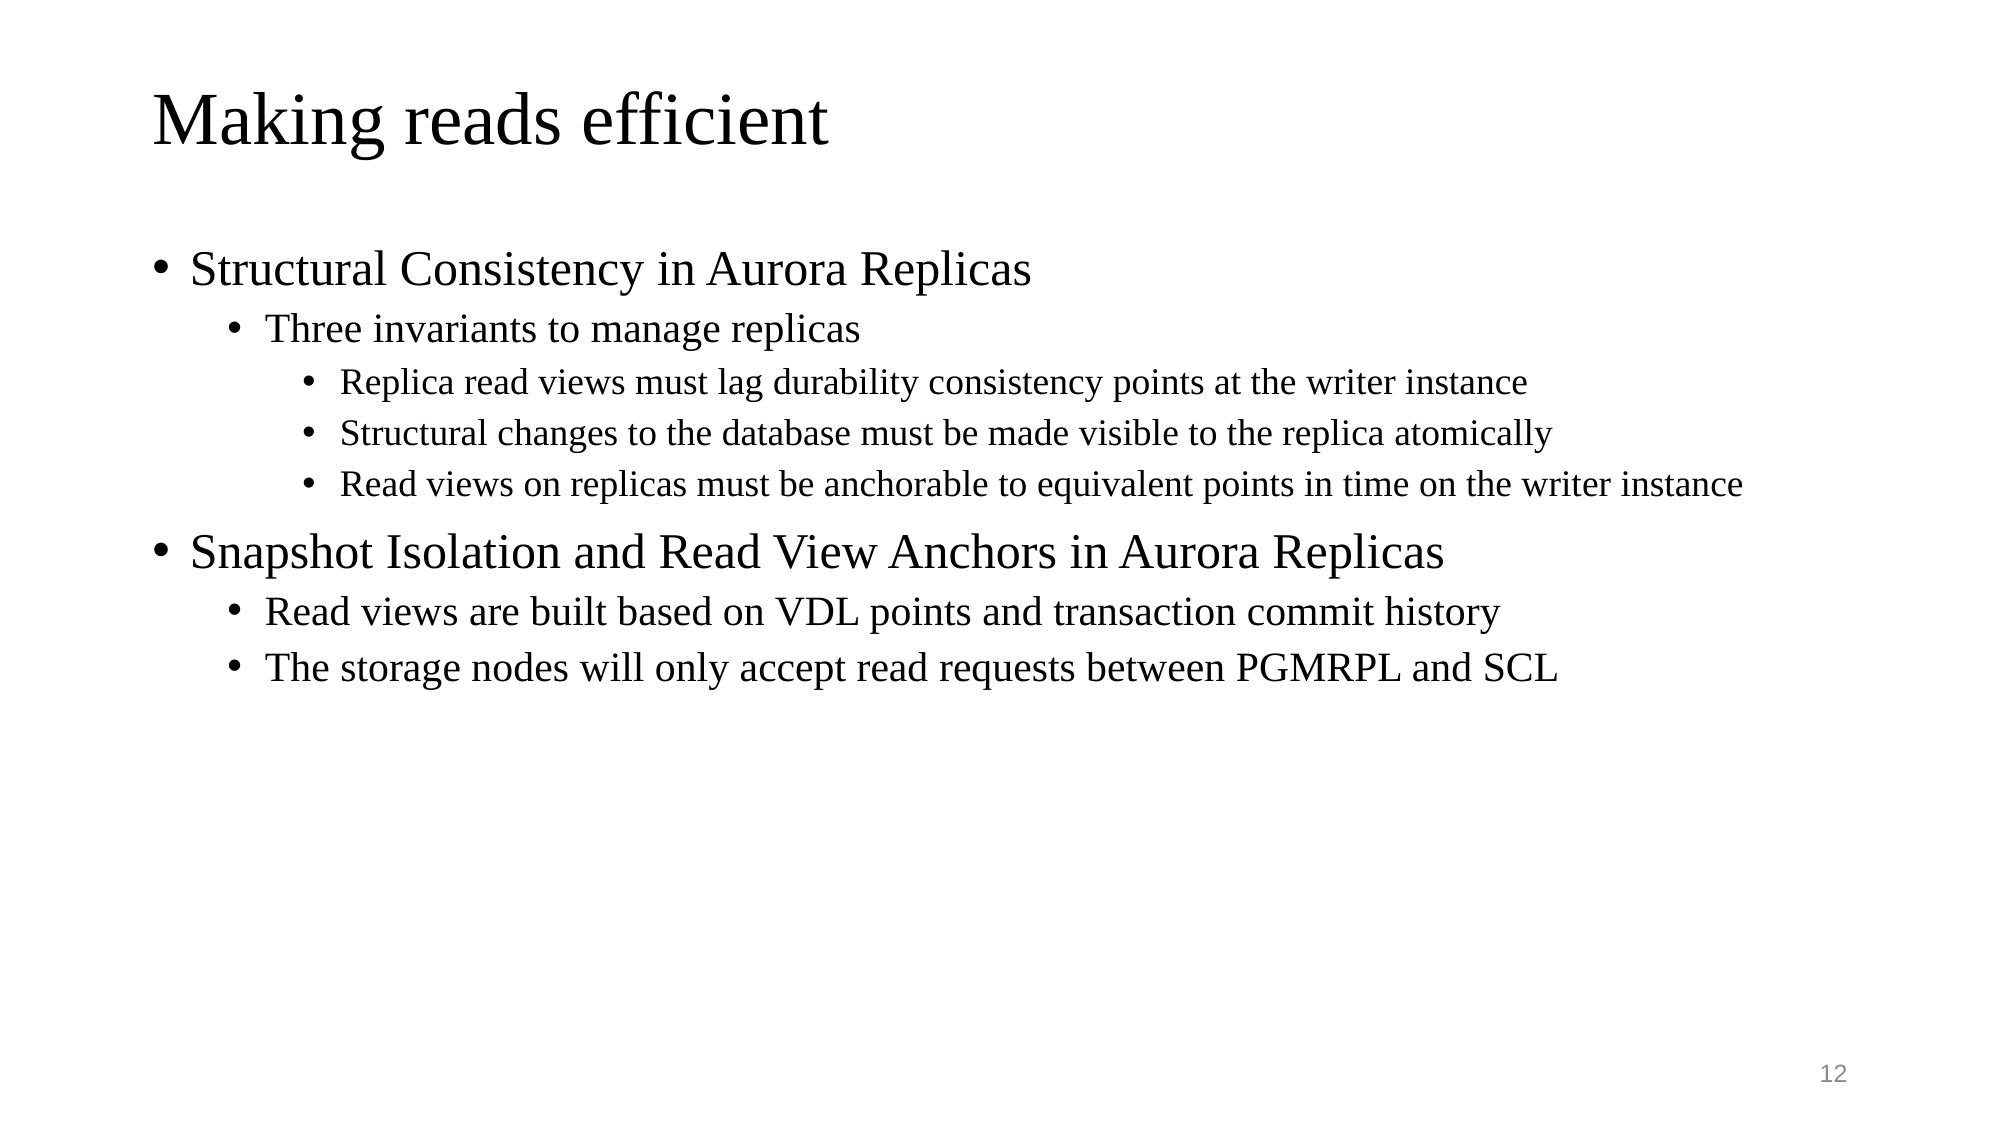

# Making reads efficient
Structural Consistency in Aurora Replicas
Three invariants to manage replicas
Replica read views must lag durability consistency points at the writer instance
Structural changes to the database must be made visible to the replica atomically
Read views on replicas must be anchorable to equivalent points in time on the writer instance
Snapshot Isolation and Read View Anchors in Aurora Replicas
Read views are built based on VDL points and transaction commit history
The storage nodes will only accept read requests between PGMRPL and SCL
12